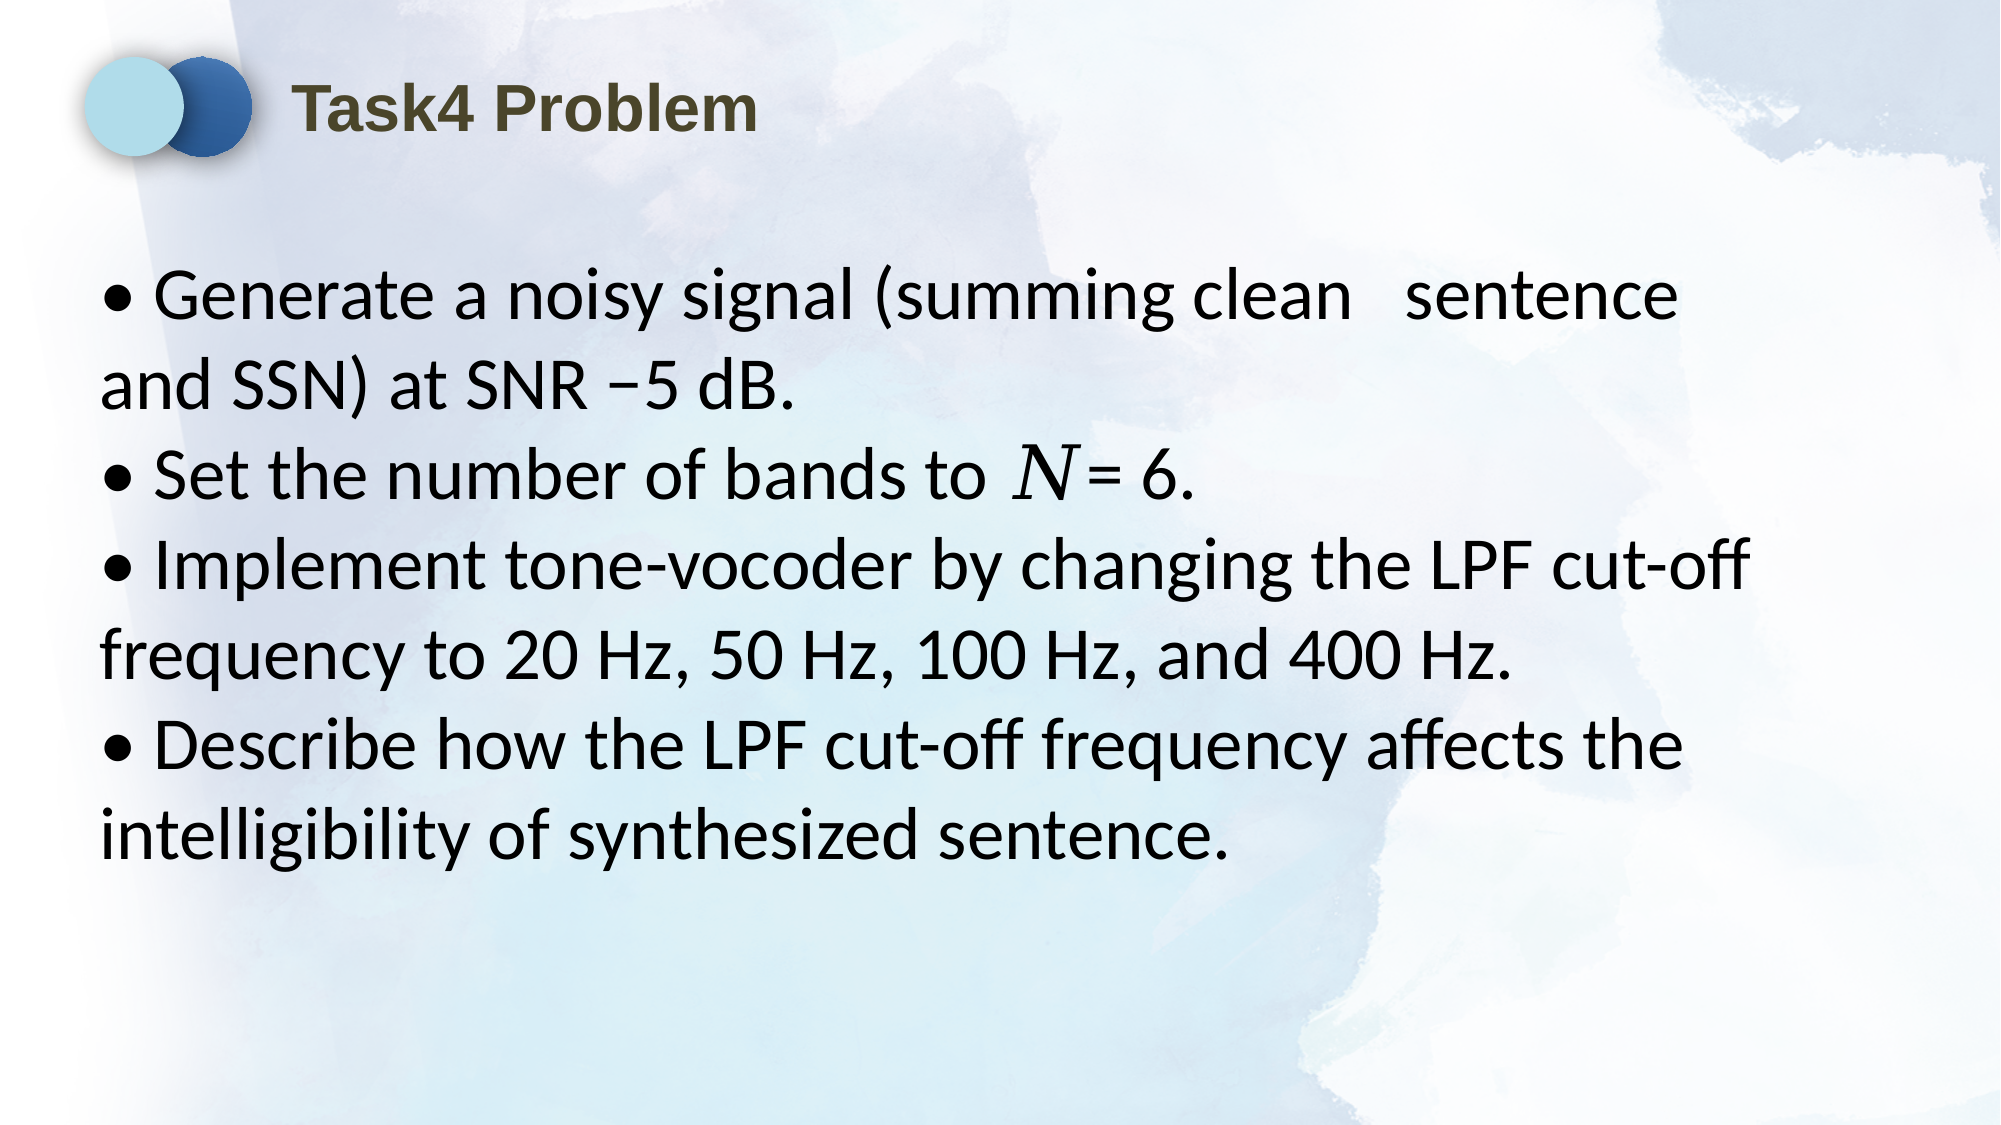

Task4 Problem
• Generate a noisy signal (summing clean   sentence and SSN) at SNR −5 dB.
• Set the number of bands to 𝑁= 6.
• Implement tone-vocoder by changing the LPF cut-off frequency to 20 Hz, 50 Hz, 100 Hz, and 400 Hz.
• Describe how the LPF cut-off frequency affects the intelligibility of synthesized sentence.